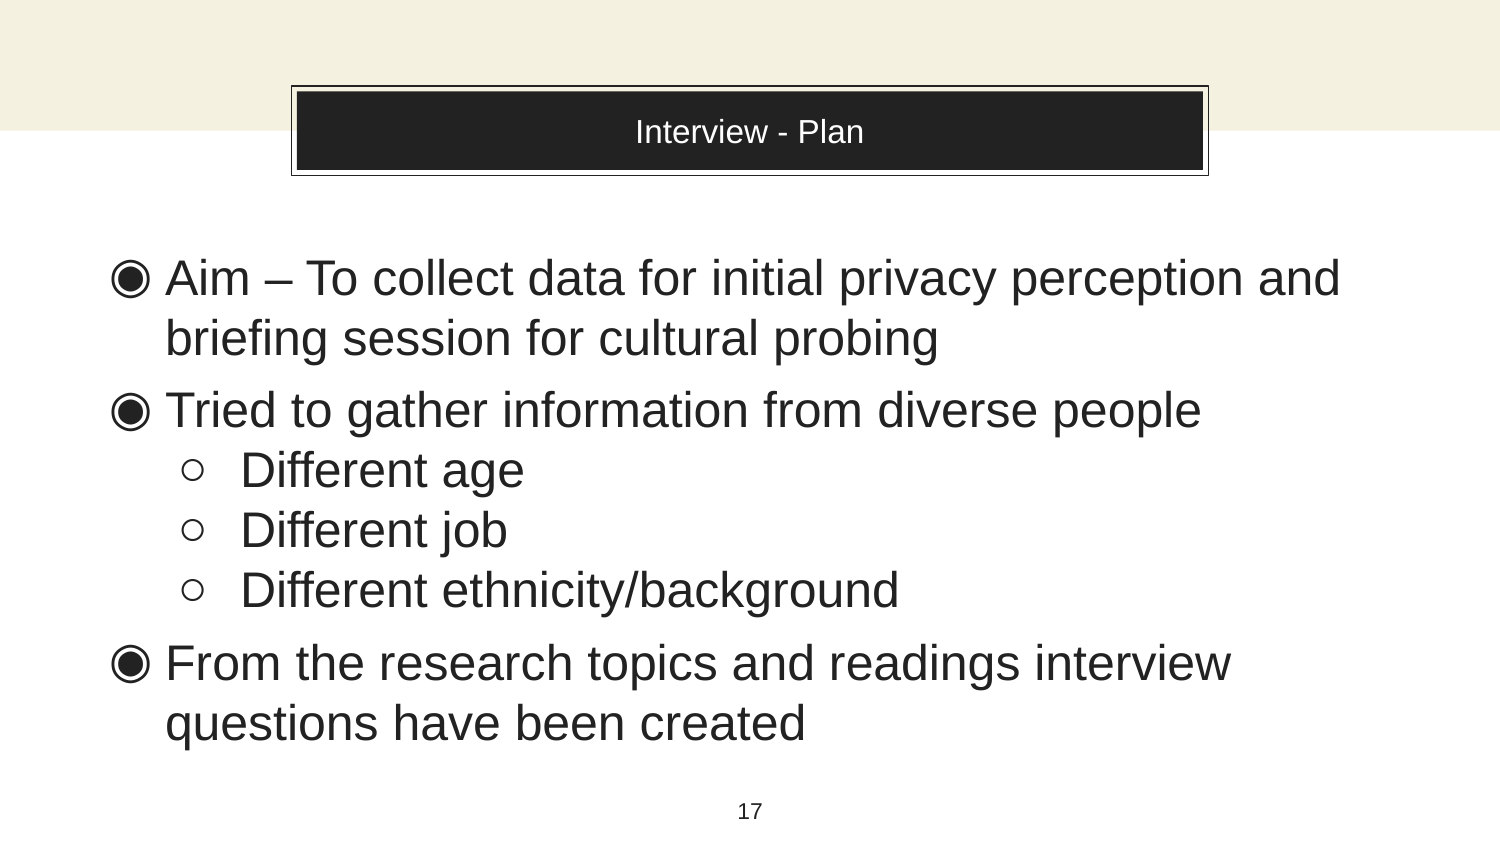

# Interview - Plan
Aim – To collect data for initial privacy perception and briefing session for cultural probing
Tried to gather information from diverse people
Different age
Different job
Different ethnicity/background
From the research topics and readings interview questions have been created
17